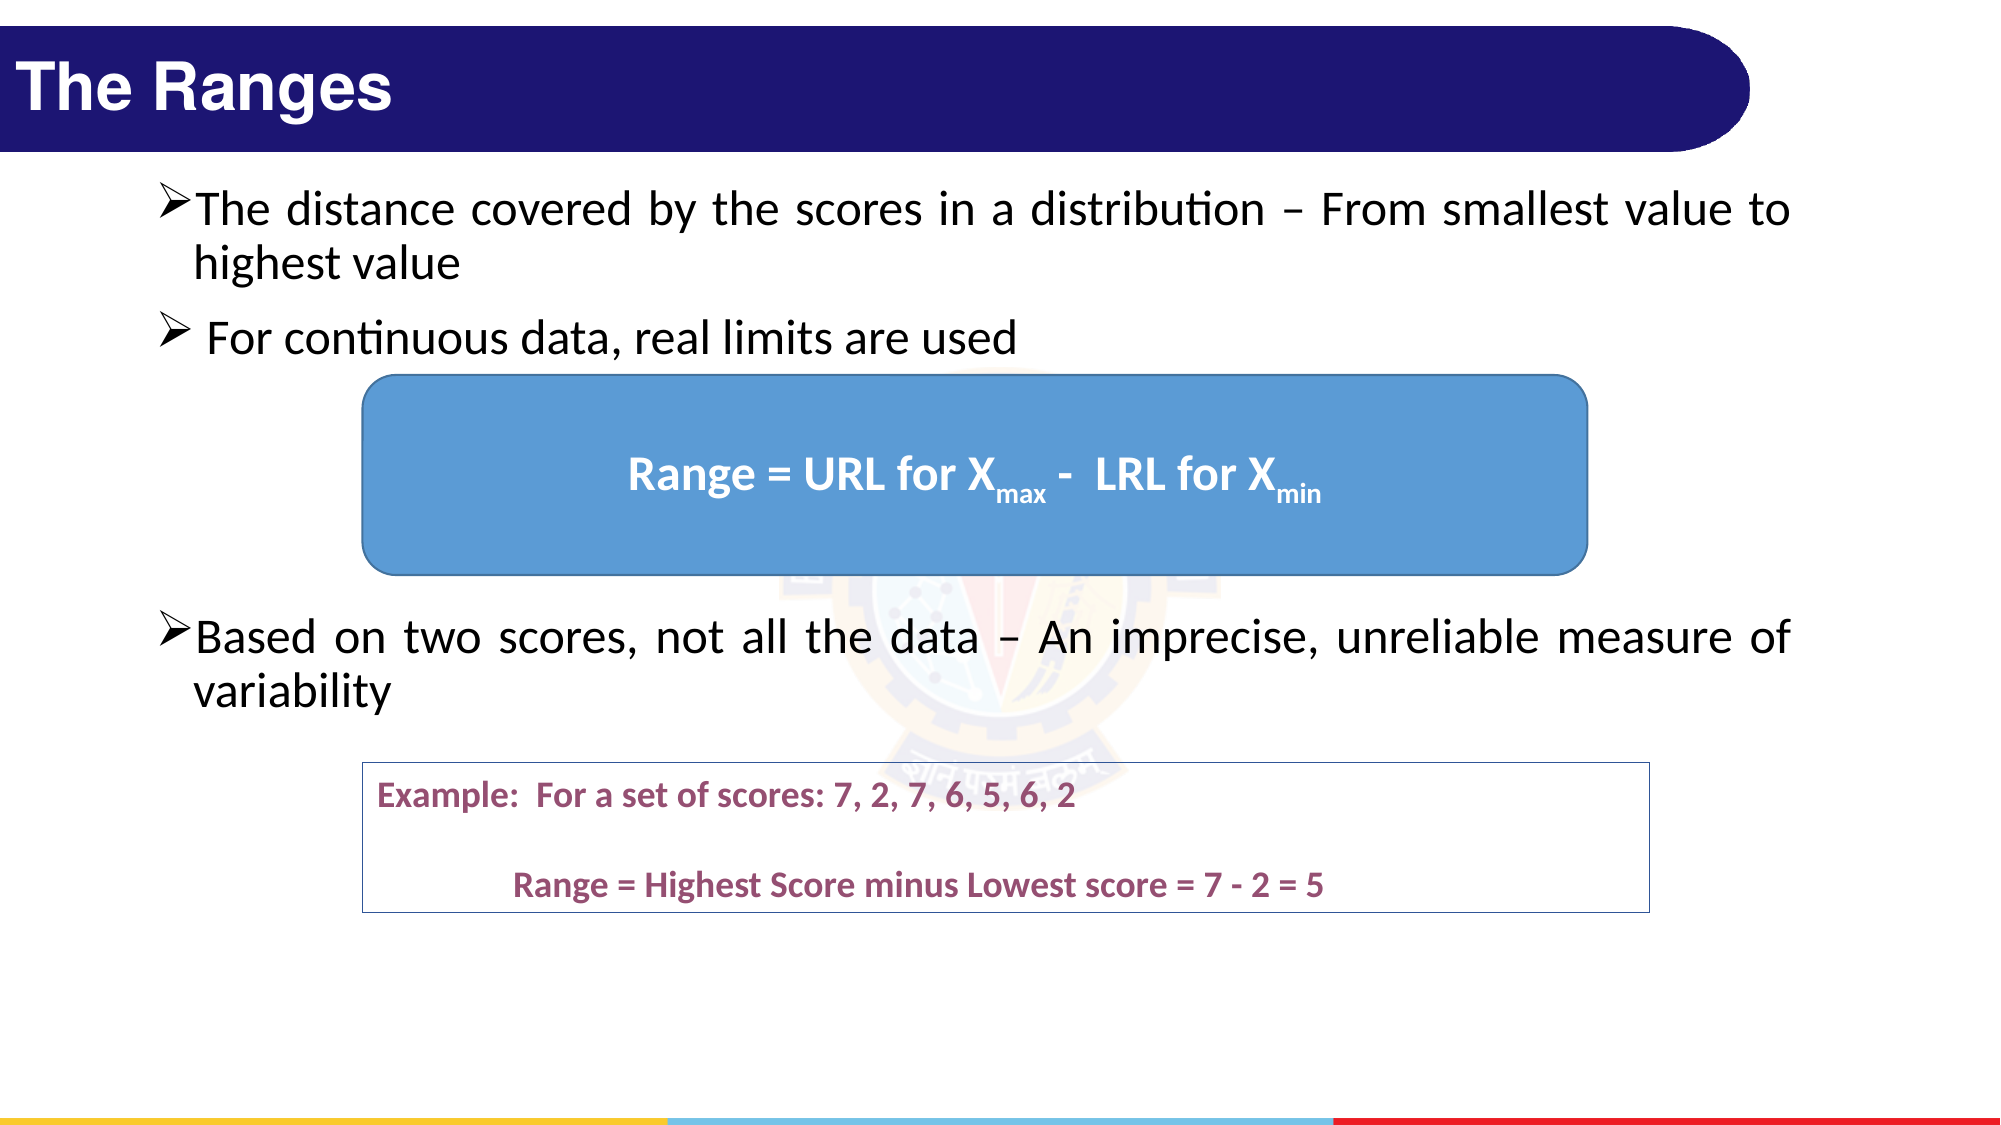

# The Ranges
The distance covered by the scores in a distribution – From smallest value to highest value
 For continuous data, real limits are used

Based on two scores, not all the data – An imprecise, unreliable measure of variability

Range = URL for Xmax -  LRL for Xmin
Example:  For a set of scores: 7, 2, 7, 6, 5, 6, 2

                Range = Highest Score minus Lowest score = 7 - 2 = 5